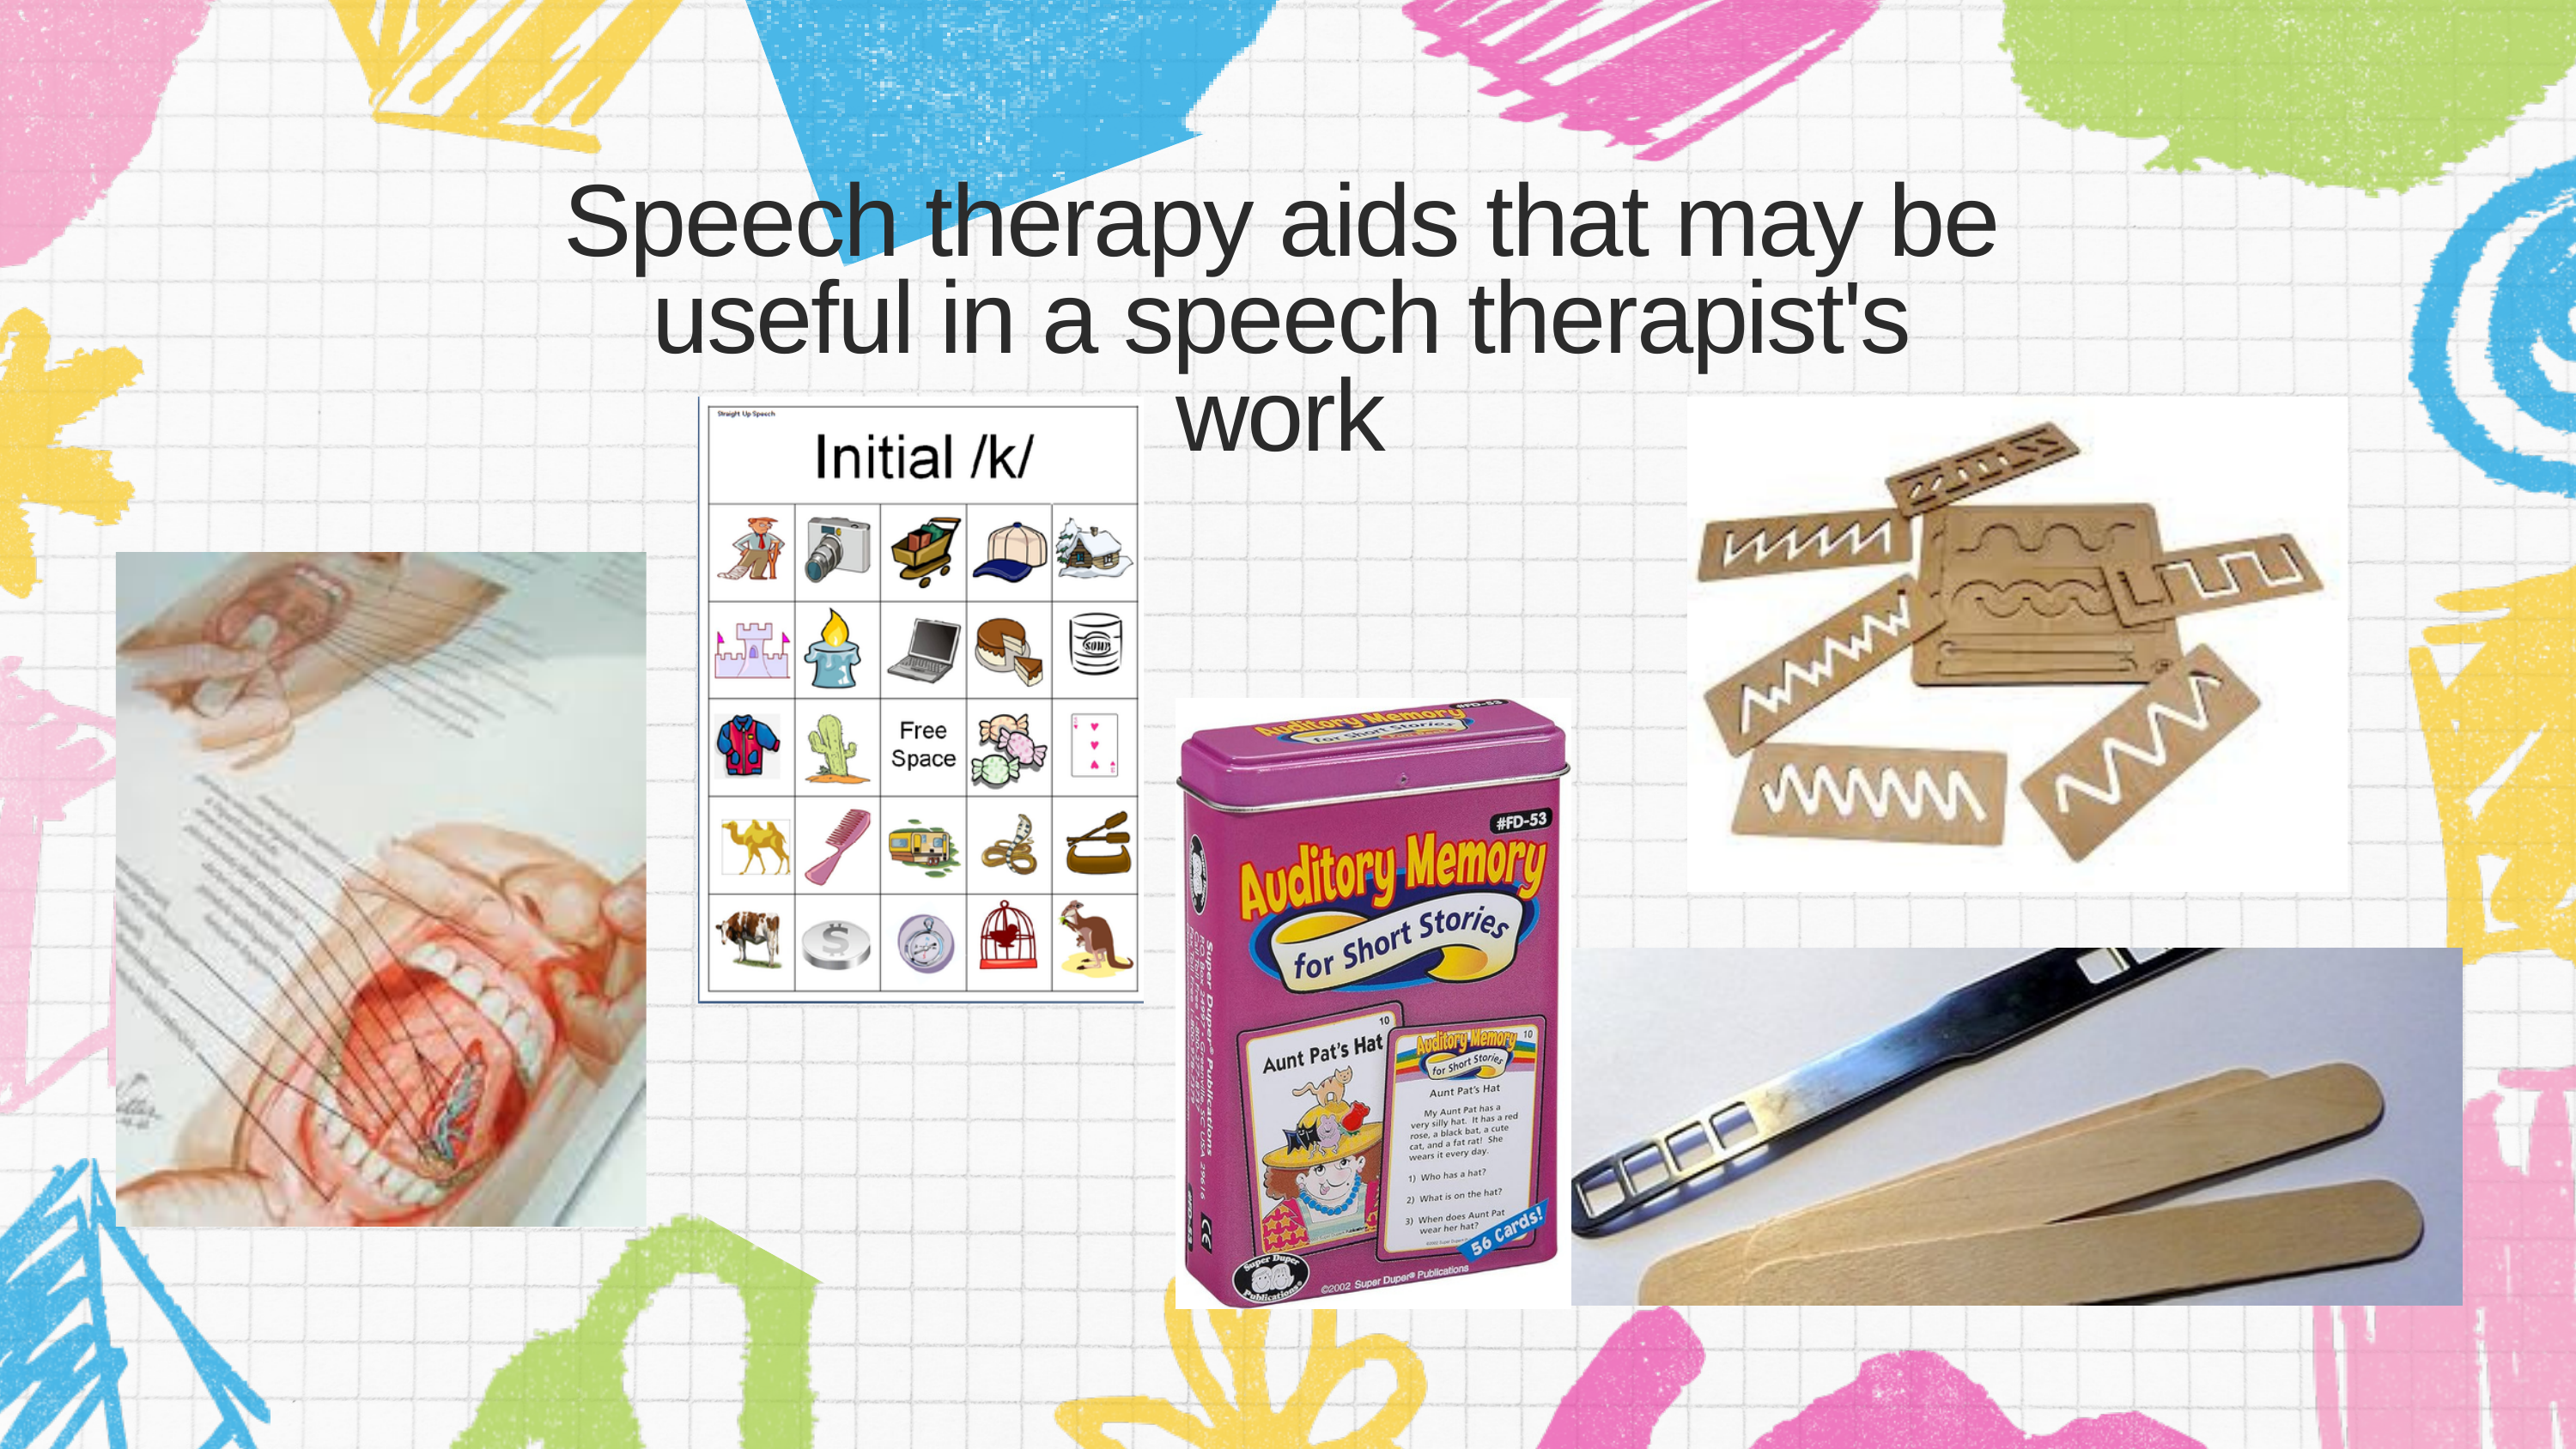

Speech therapy aids that may be useful in a speech therapist's work